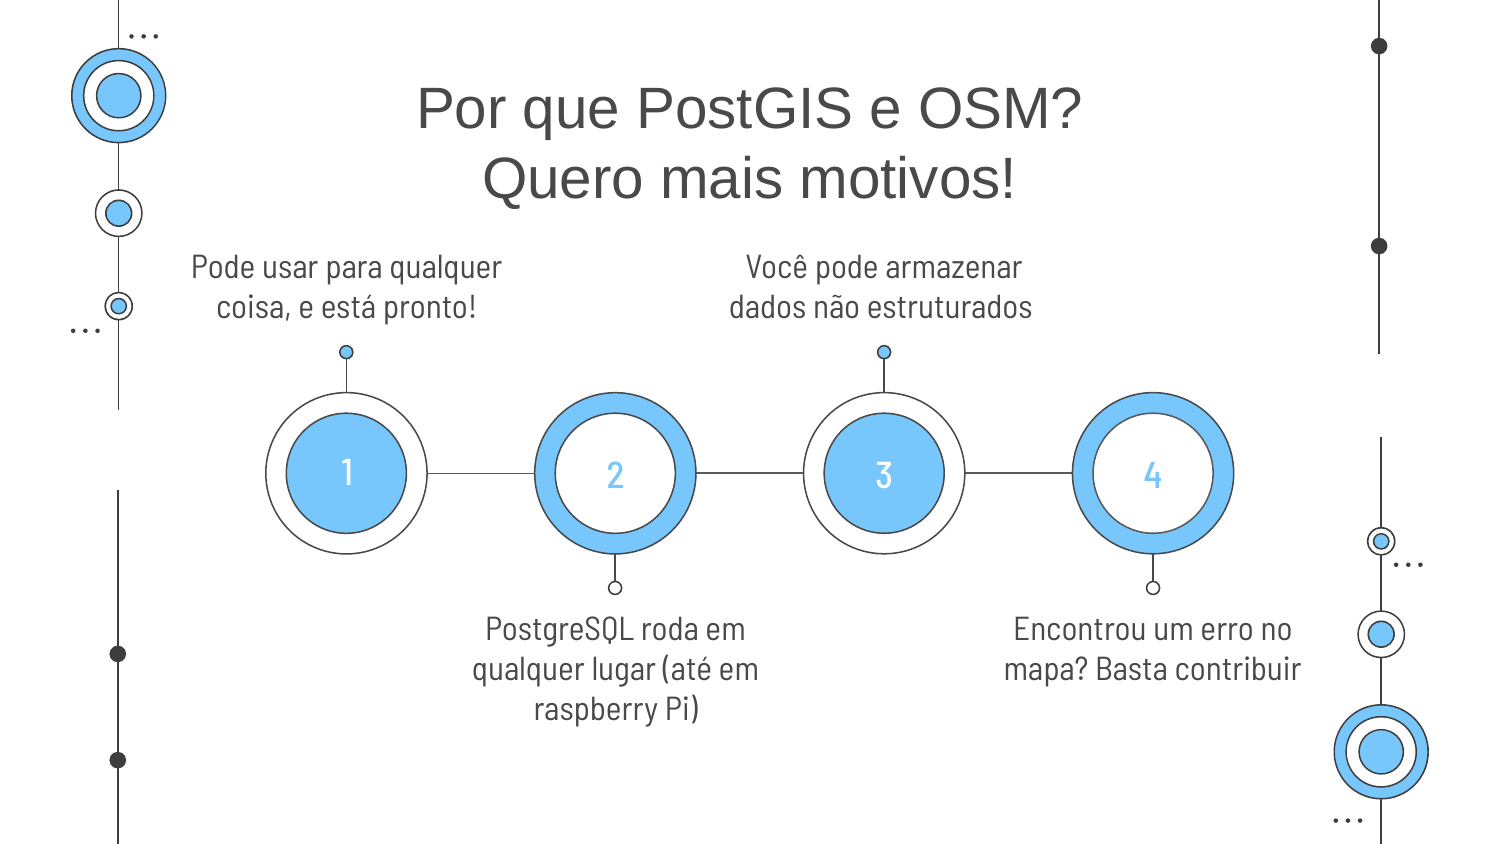

# Por que PostGIS e OSM?
Quero mais motivos!
Pode usar para qualquer coisa, e está pronto!
Você pode armazenar dados não estruturados

1
2
3
4
PostgreSQL roda em qualquer lugar (até em raspberry Pi)
Encontrou um erro no mapa? Basta contribuir